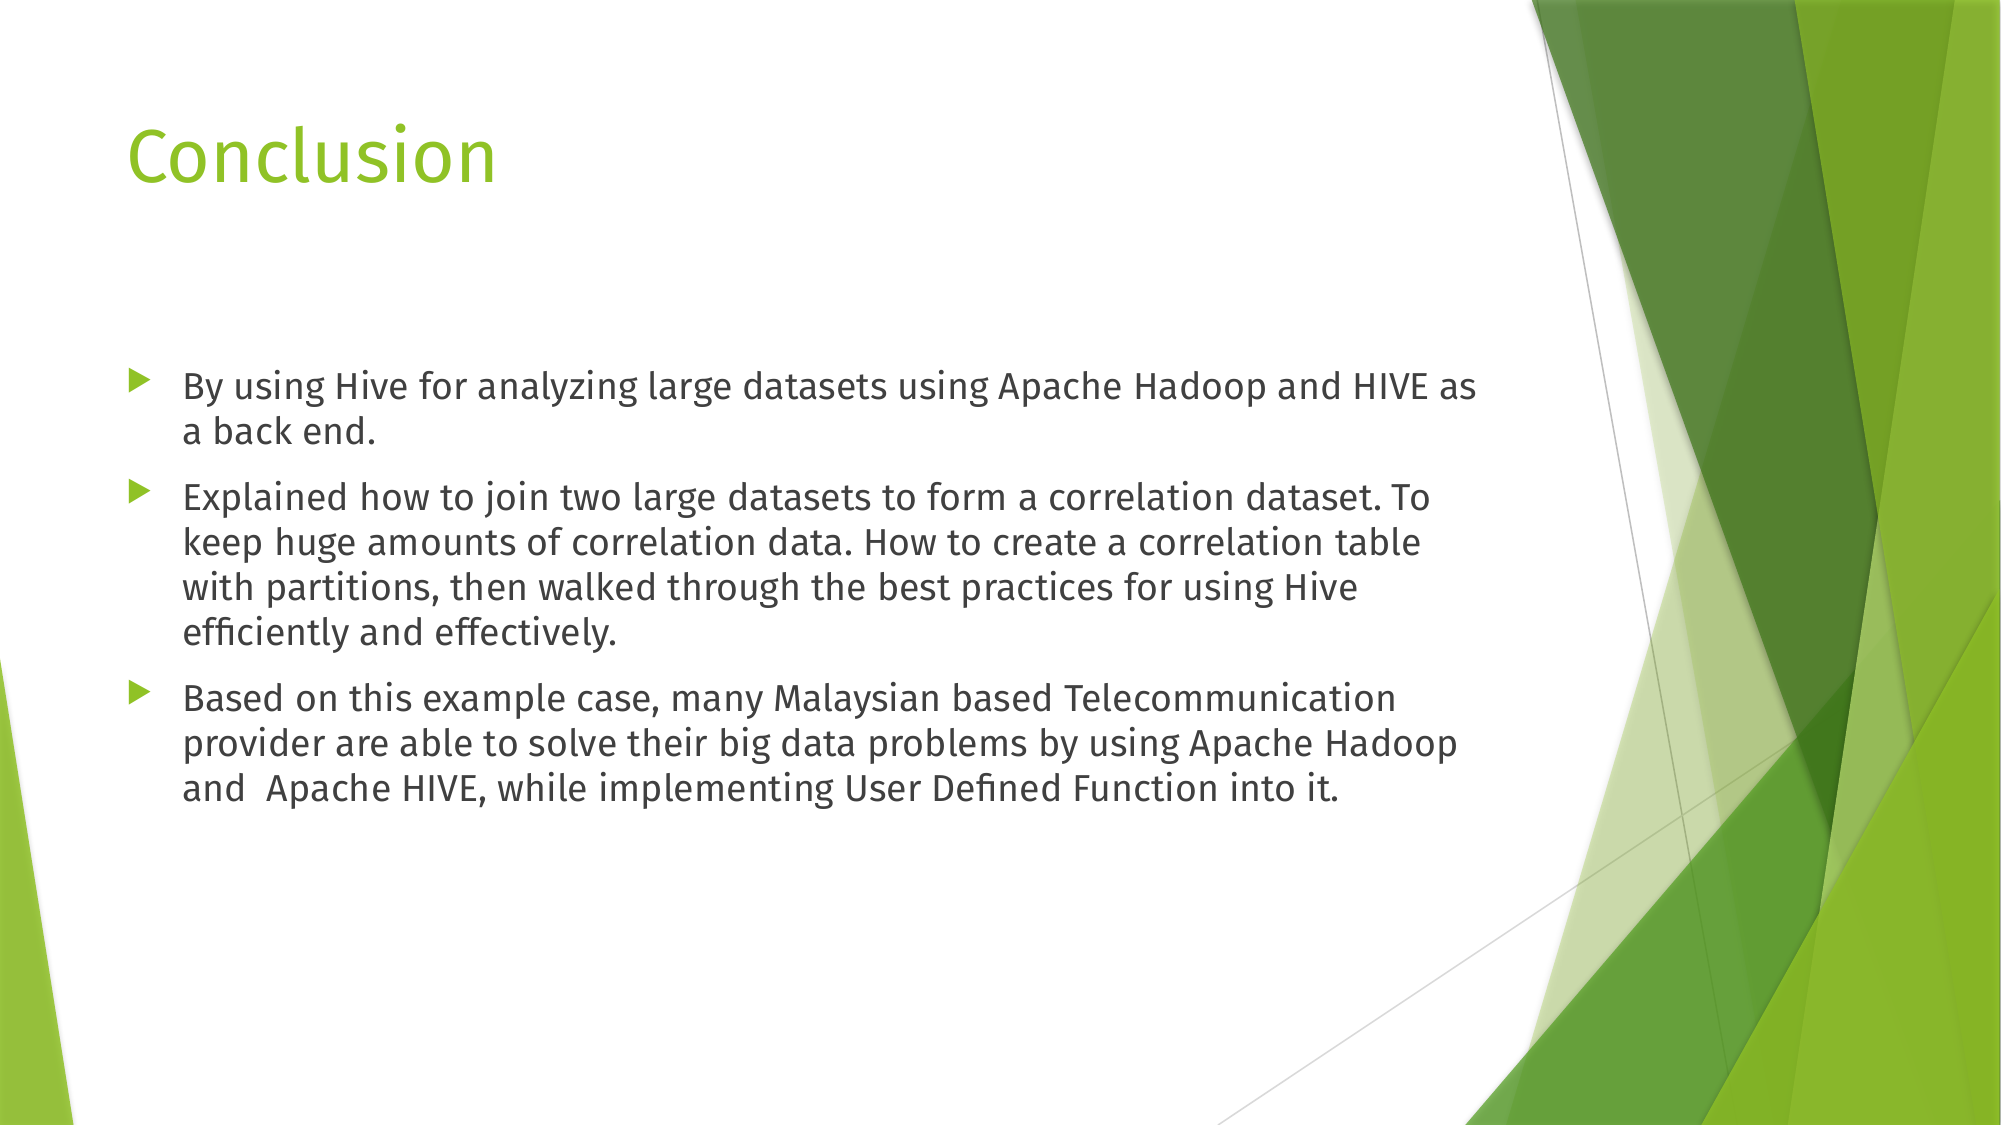

# Conclusion
By using Hive for analyzing large datasets using Apache Hadoop and HIVE as a back end.
Explained how to join two large datasets to form a correlation dataset. To keep huge amounts of correlation data. How to create a correlation table with partitions, then walked through the best practices for using Hive efficiently and effectively.
Based on this example case, many Malaysian based Telecommunication provider are able to solve their big data problems by using Apache Hadoop and  Apache HIVE, while implementing User Defined Function into it.